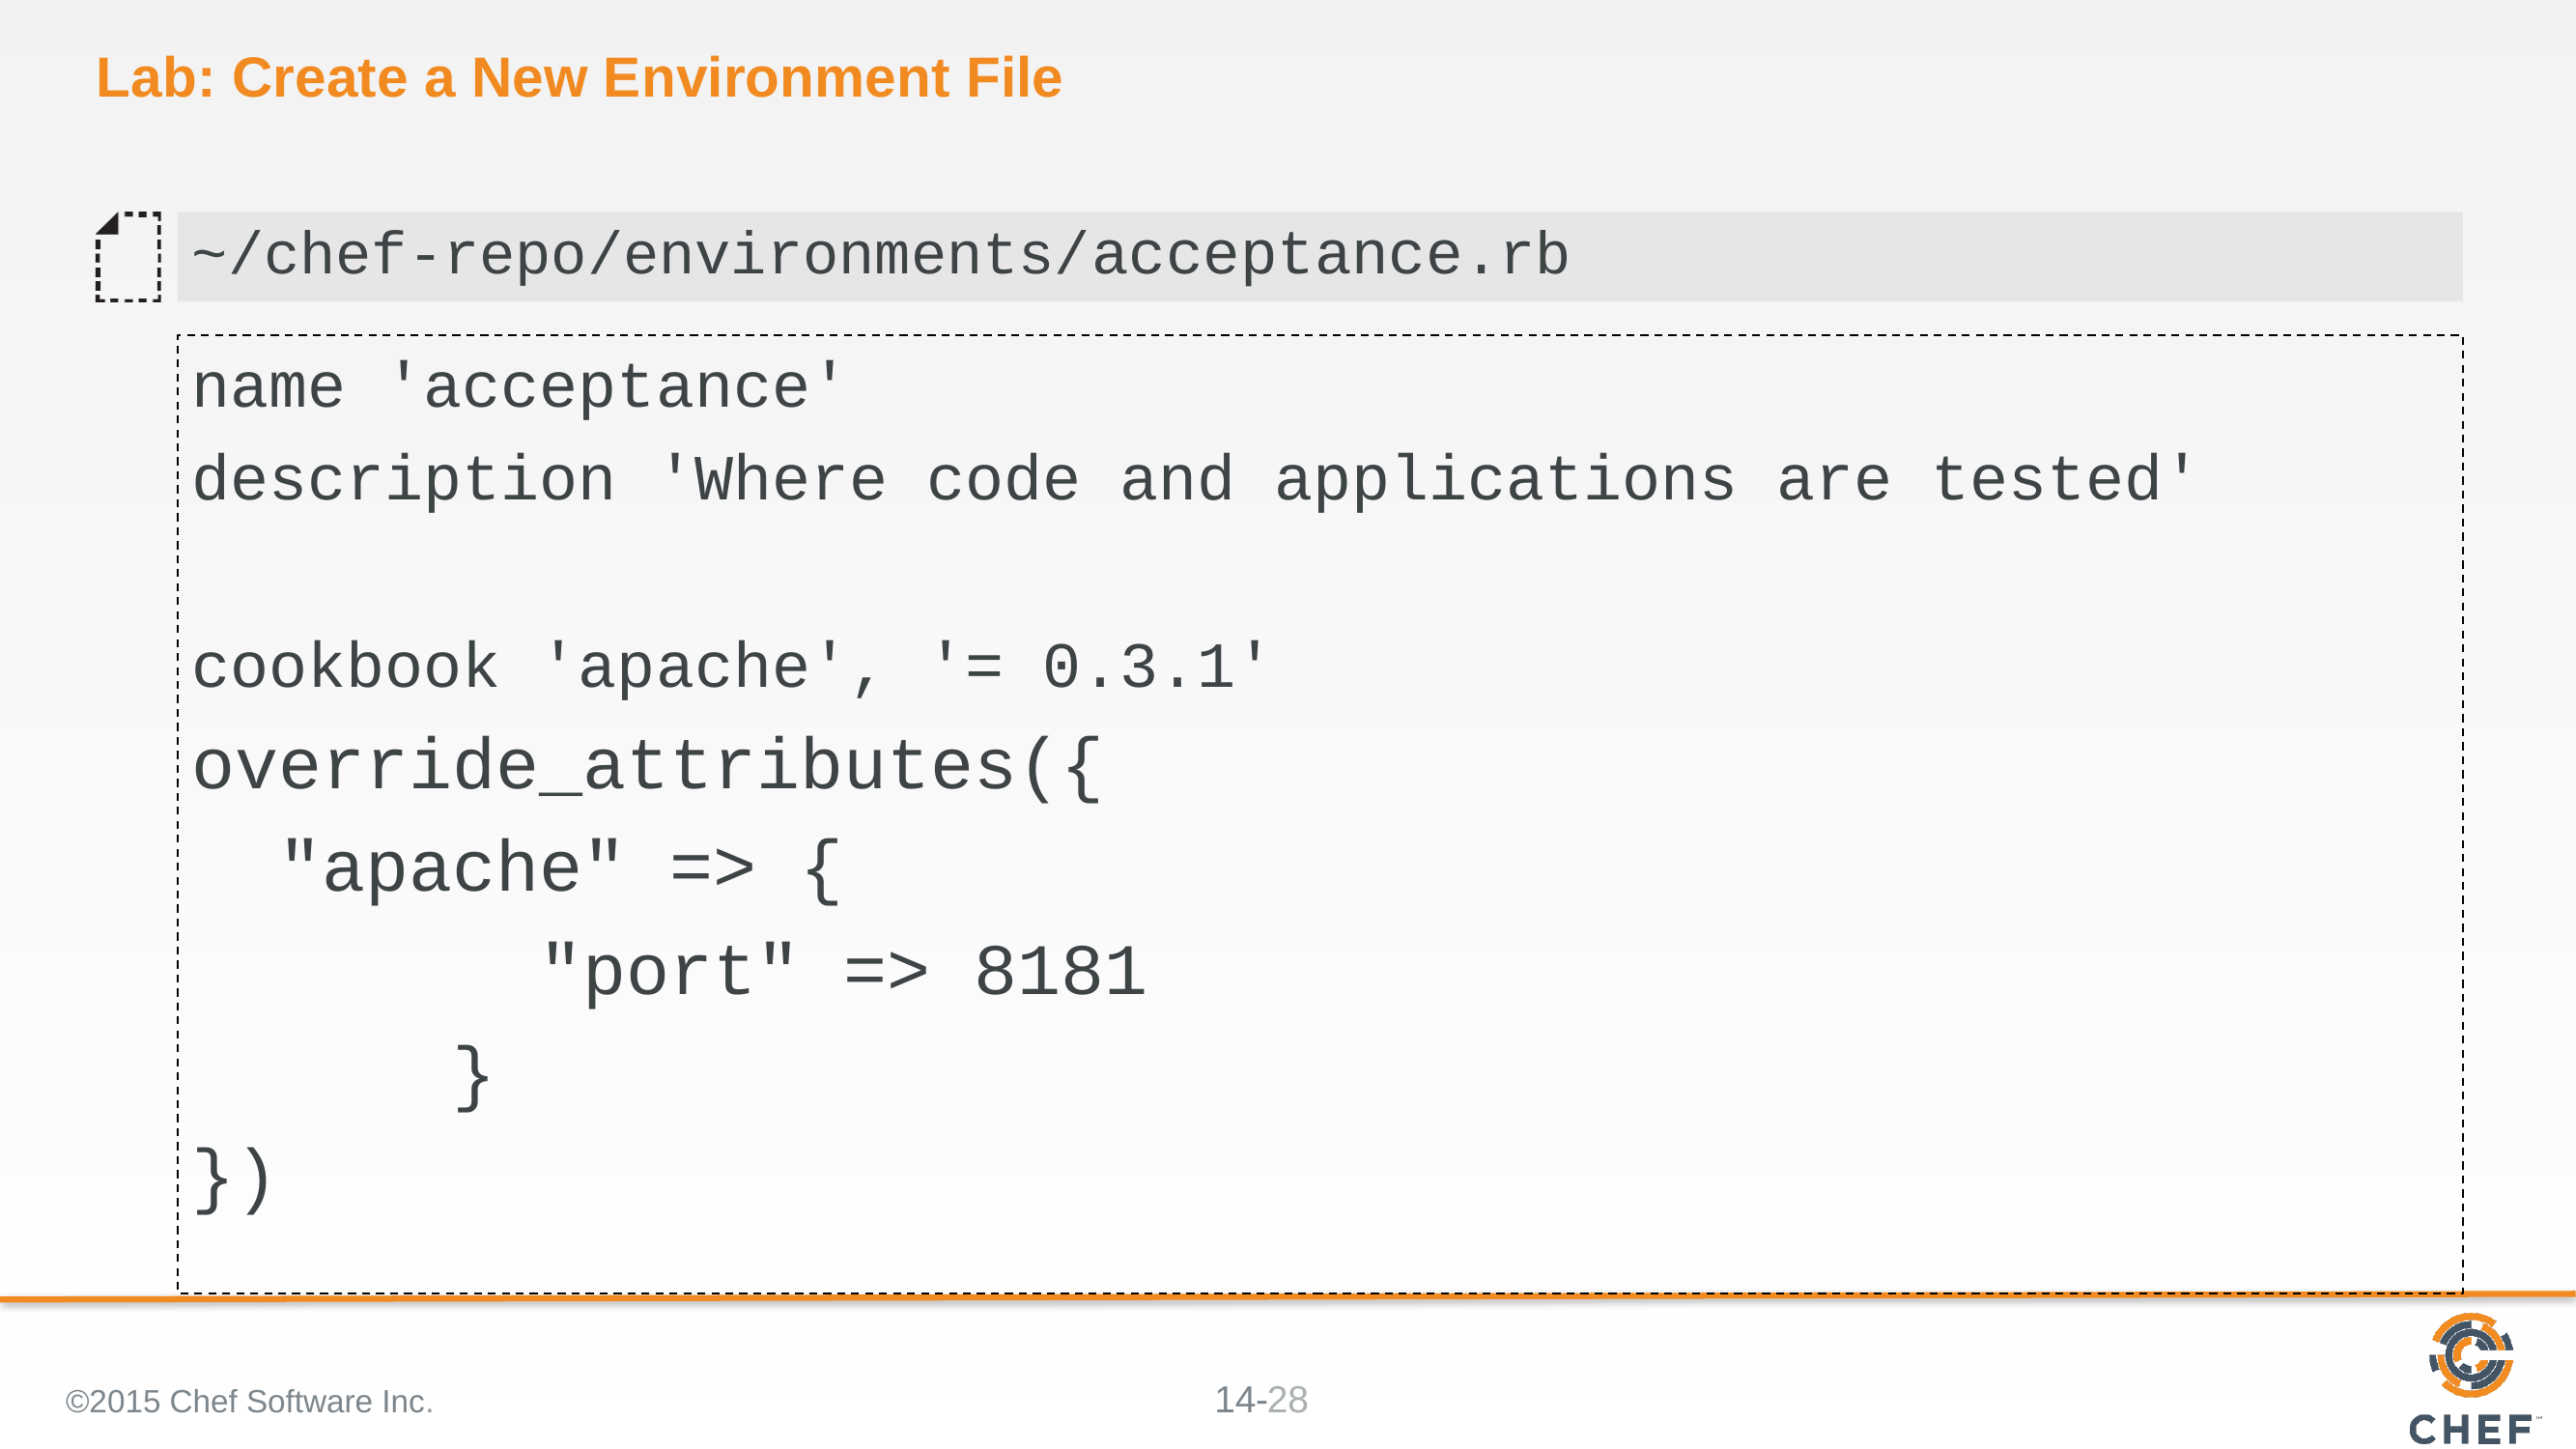

# Lab: Create a New Environment File
~/chef-repo/environments/acceptance.rb
name 'acceptance'
description 'Where code and applications are tested'

cookbook 'apache', '= 0.3.1'
override_attributes({
  "apache" => {
        "port" => 8181
      }
})

©2015 Chef Software Inc.
28